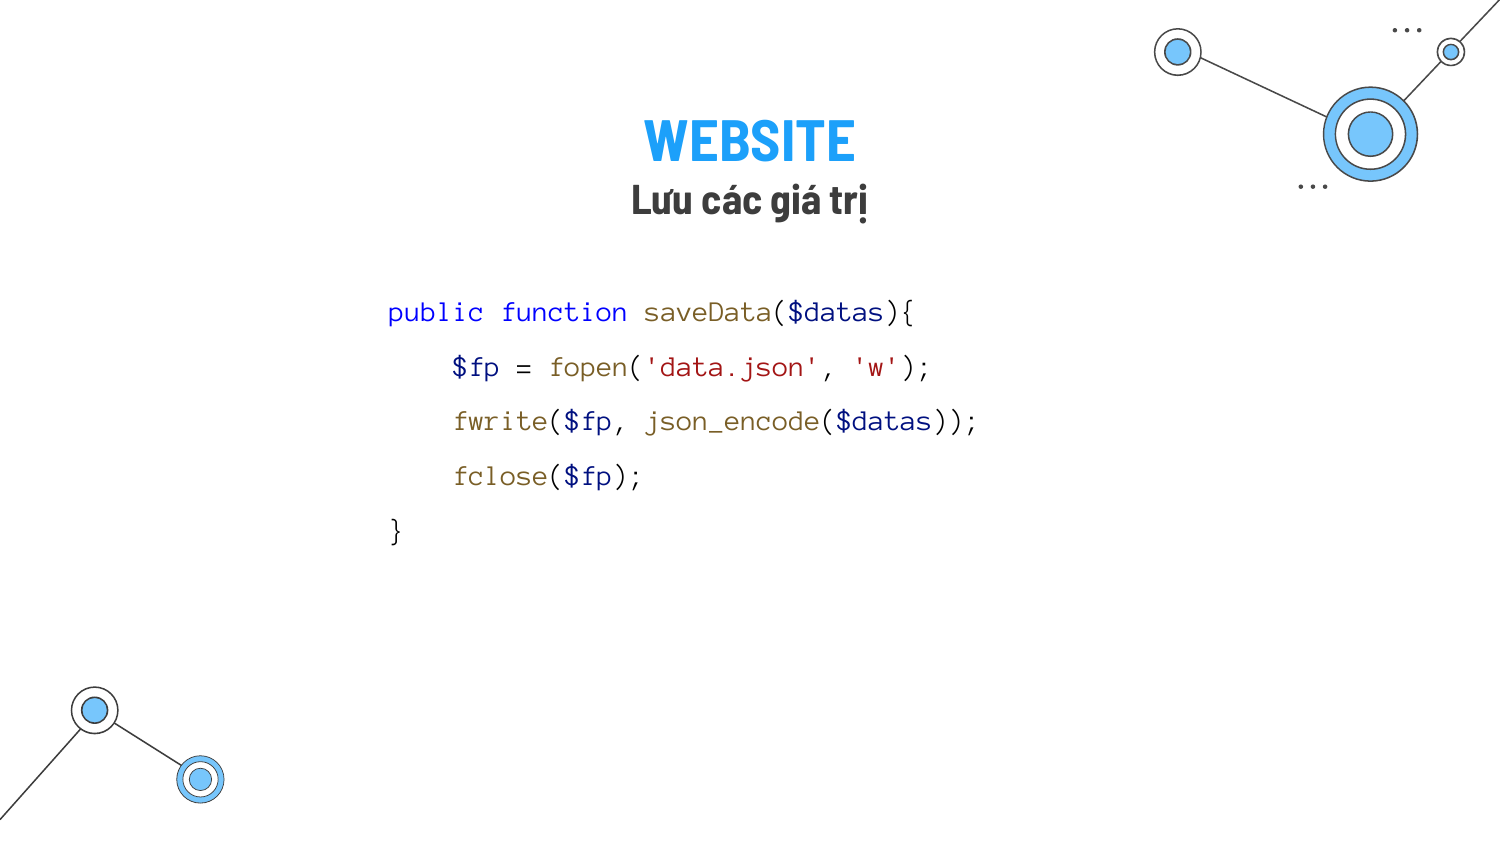

WEBSITE
Lưu các giá trị
public function saveData($datas){
    $fp = fopen('data.json', 'w');
    fwrite($fp, json_encode($datas));
    fclose($fp);
}